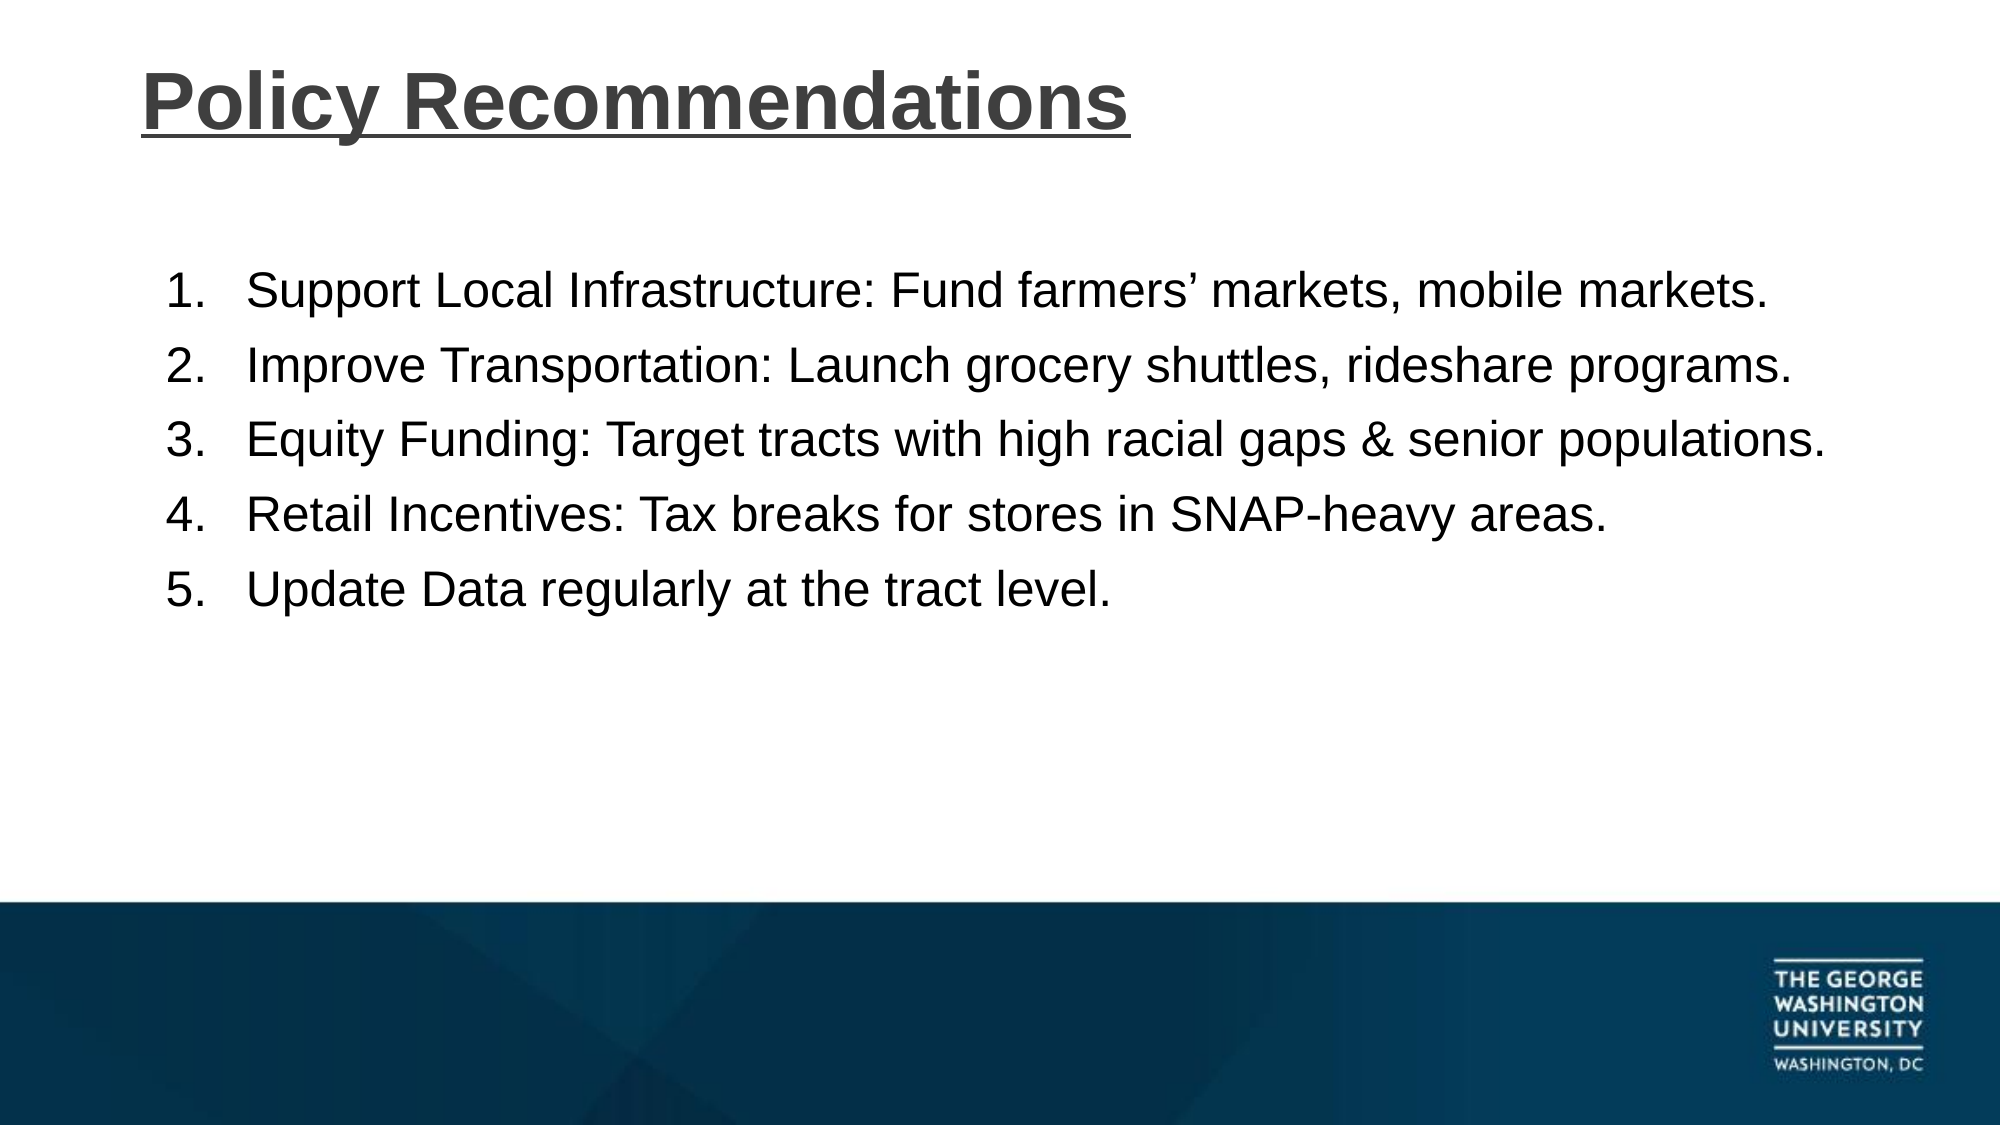

# Policy Recommendations
Support Local Infrastructure: Fund farmers’ markets, mobile markets.
Improve Transportation: Launch grocery shuttles, rideshare programs.
Equity Funding: Target tracts with high racial gaps & senior populations.
Retail Incentives: Tax breaks for stores in SNAP-heavy areas.
Update Data regularly at the tract level.